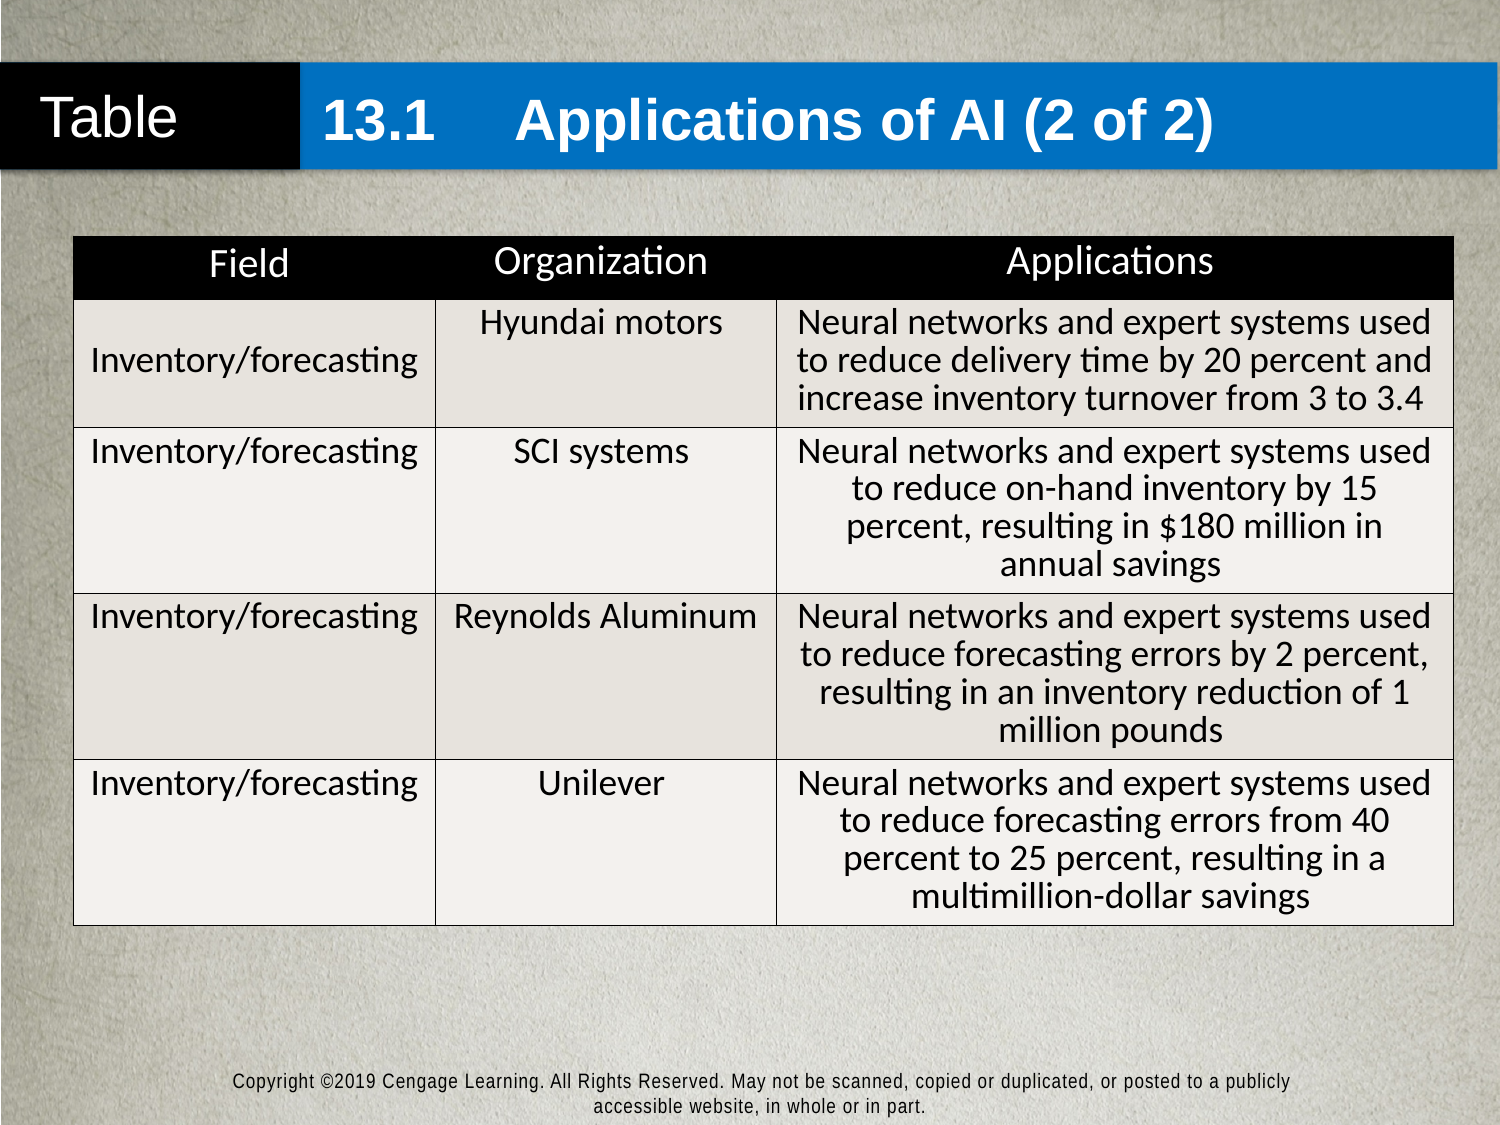

# 13.1     Applications of AI (2 of 2)
| Field | Organization | Applications |
| --- | --- | --- |
| Inventory/forecasting | Hyundai motors | Neural networks and expert systems used to reduce delivery time by 20 percent and increase inventory turnover from 3 to 3.4 |
| Inventory/forecasting | SCI systems | Neural networks and expert systems used to reduce on-hand inventory by 15 percent, resulting in $180 million in annual savings |
| Inventory/forecasting | Reynolds Aluminum | Neural networks and expert systems used to reduce forecasting errors by 2 percent, resulting in an inventory reduction of 1 million pounds |
| Inventory/forecasting | Unilever | Neural networks and expert systems used to reduce forecasting errors from 40 percent to 25 percent, resulting in a multimillion-dollar savings |